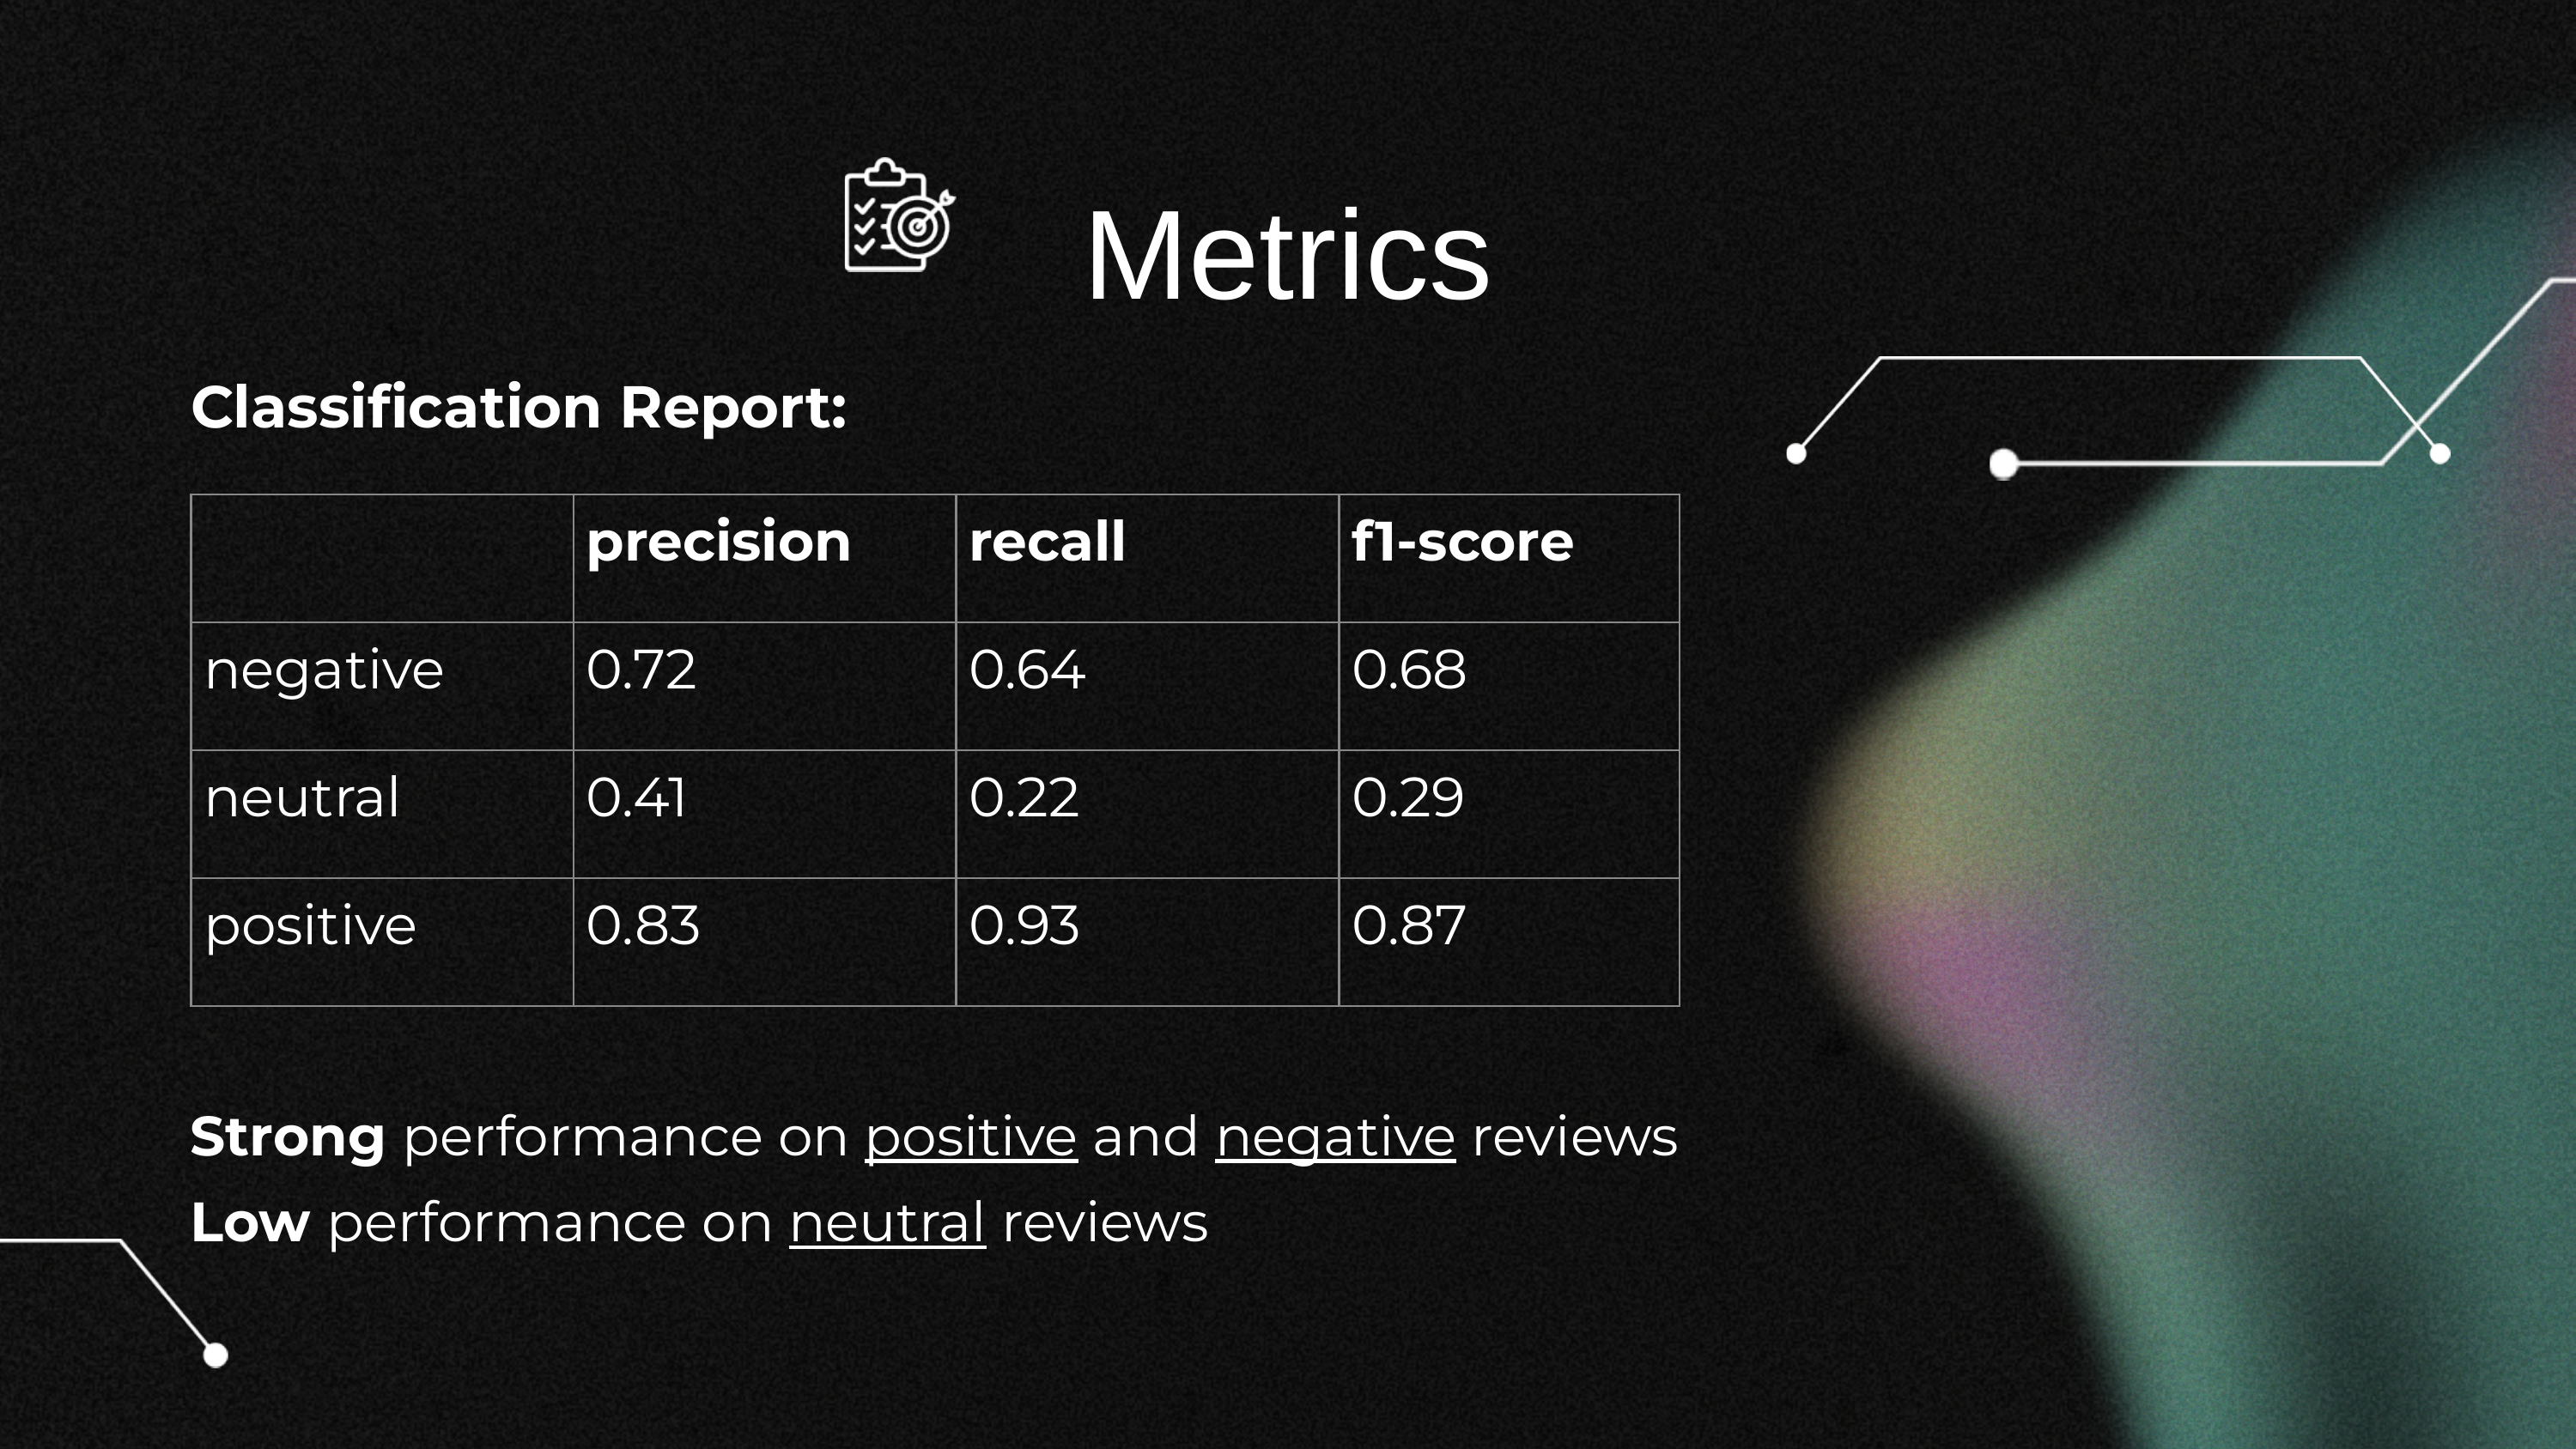

Metrics

Classification Report:

|  | precision | recall | f1-score |
| --- | --- | --- | --- |
| negative | 0.72 | 0.64 | 0.68 |
| neutral | 0.41 | 0.22 | 0.29 |
| positive | 0.83 | 0.93 | 0.87 |
Strong performance on positive and negative reviews
Low performance on neutral reviews